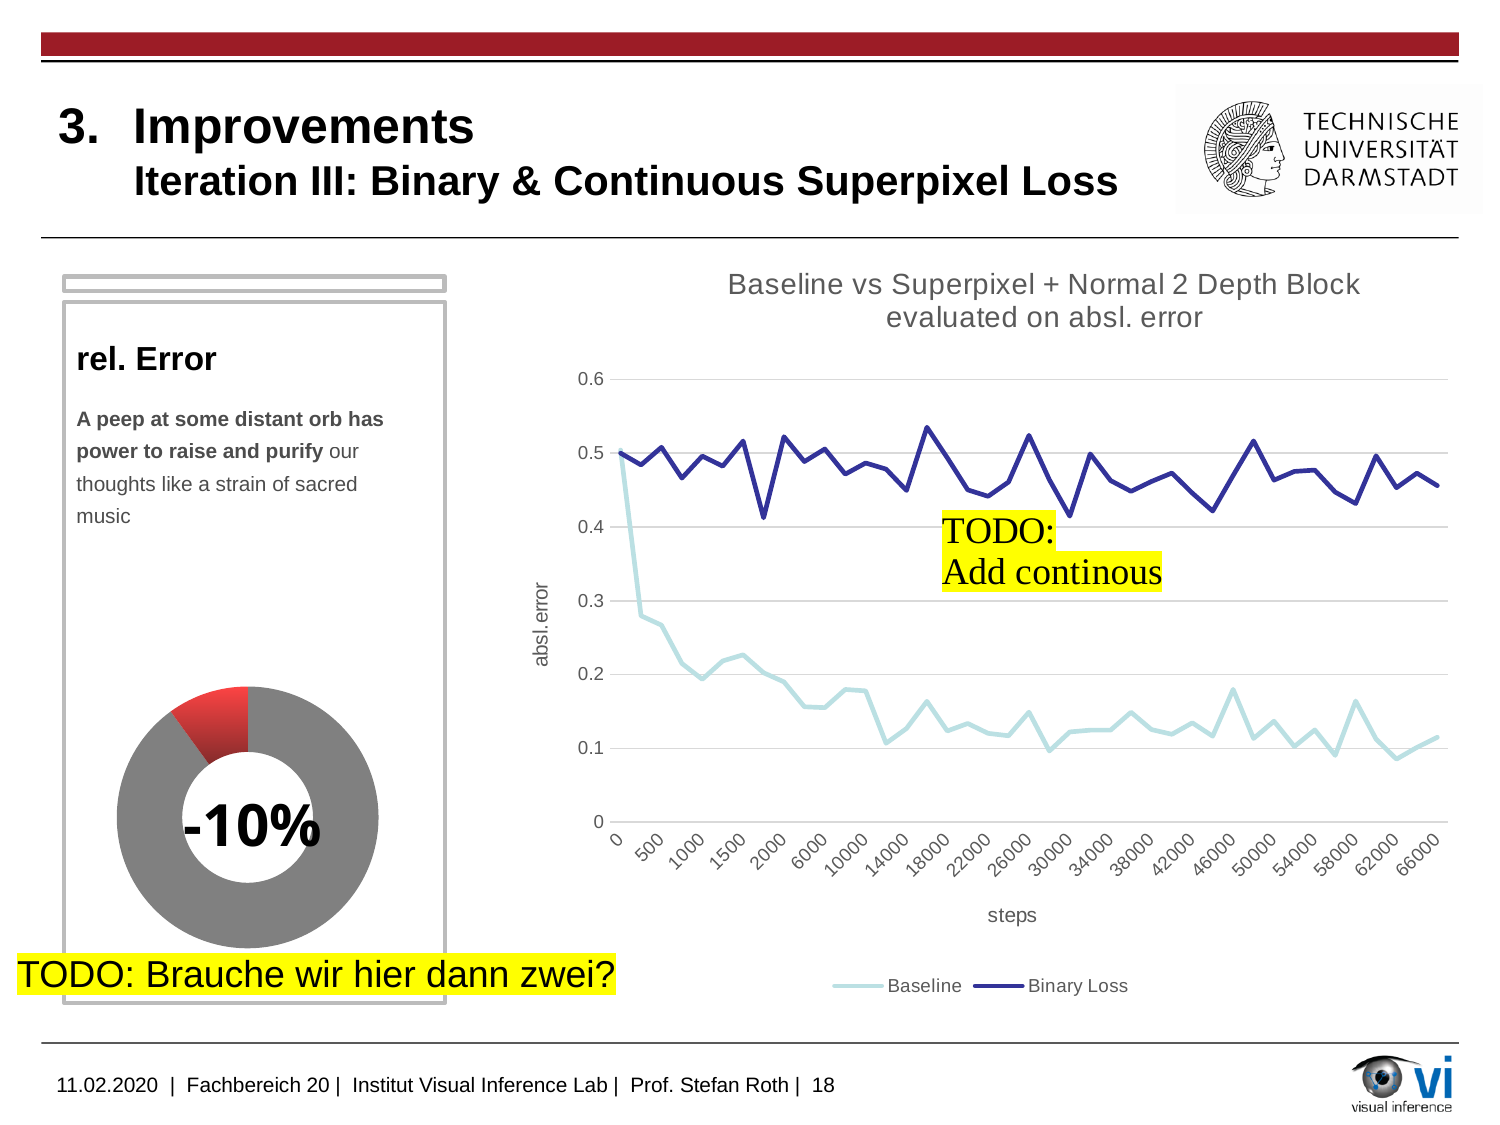

# Improvements Iteration III: Binary & Continuous Superpixel Loss

### Chart: Baseline vs Superpixel + Normal 2 Depth Block
evaluated on absl. error

| Category | Baseline | Binary Loss |
|---|---|---|
| 0 | 0.504219055175781 | 0.5 |
| 250 | 0.279735058546066 | 0.484019488 |
| 500 | 0.266931325197219 | 0.507976174 |
| 750 | 0.214964240789413 | 0.466237396 |
| 1000 | 0.193553686141967 | 0.496011704 |
| 1250 | 0.218414276838302 | 0.482376277 |
| 1500 | 0.226739570498466 | 0.51641196 |
| 1750 | 0.202410370111465 | 0.412446409 |
| 2000 | 0.190024375915527 | 0.522301257 |
| 4000 | 0.156396463513374 | 0.488635361 |
| 6000 | 0.155196189880371 | 0.505633473 |
| 8000 | 0.179761007428169 | 0.471559942 |
| 10000 | 0.177907273173332 | 0.486658245 |
| 12000 | 0.106906652450561 | 0.478332937 |
| 14000 | 0.12688834965229 | 0.44948554 |
| 16000 | 0.163748353719711 | 0.535079181 |
| 18000 | 0.123531013727188 | 0.493745267 |
| 20000 | 0.133747279644012 | 0.450284272 |
| 22000 | 0.120334401726722 | 0.441565812 |
| 24000 | 0.117107719182968 | 0.460920513 |
| 26000 | 0.149118512868881 | 0.524082422 |
| 28000 | 0.0964293330907821 | 0.464025795 |
| 30000 | 0.122254811227321 | 0.414716184 |
| 32000 | 0.124715767800807 | 0.499011338 |
| 34000 | 0.124756418168544 | 0.462845385 |
| 36000 | 0.148933038115501 | 0.448285371 |
| 38000 | 0.125493839383125 | 0.461633712 |
| 40000 | 0.119067765772342 | 0.473093152 |
| 42000 | 0.13459737598896 | 0.445871979 |
| 44000 | 0.116551786661148 | 0.4215765 |
| 46000 | 0.17988933622837 | 0.469819516 |
| 48000 | 0.113363228738307 | 0.516632557 |
| 50000 | 0.136811524629592 | 0.463471353 |
| 52000 | 0.102510310709476 | 0.475257754 |
| 54000 | 0.124967977404594 | 0.477076113 |
| 56000 | 0.0905319824814796 | 0.447221875 |
| 58000 | 0.164128676056861 | 0.431753397 |
| 60000 | 0.112606756389141 | 0.496403486 |
| 62000 | 0.0853952839970588 | 0.453167409 |
| 64000 | 0.101319782435894 | 0.472902954 |
| 66000 | 0.114990562200546 | 0.455975026 |

rel. Error
A peep at some distant orb has power to raise and purify our thoughts like a strain of sacred music

### Chart

| Category | Sales |
|---|---|
| 1st Qtr | 90.0 |
| 2nd Qtr | 10.0 |
|  | None |
|  | None |
-10%
TODO: Brauche wir hier dann zwei?